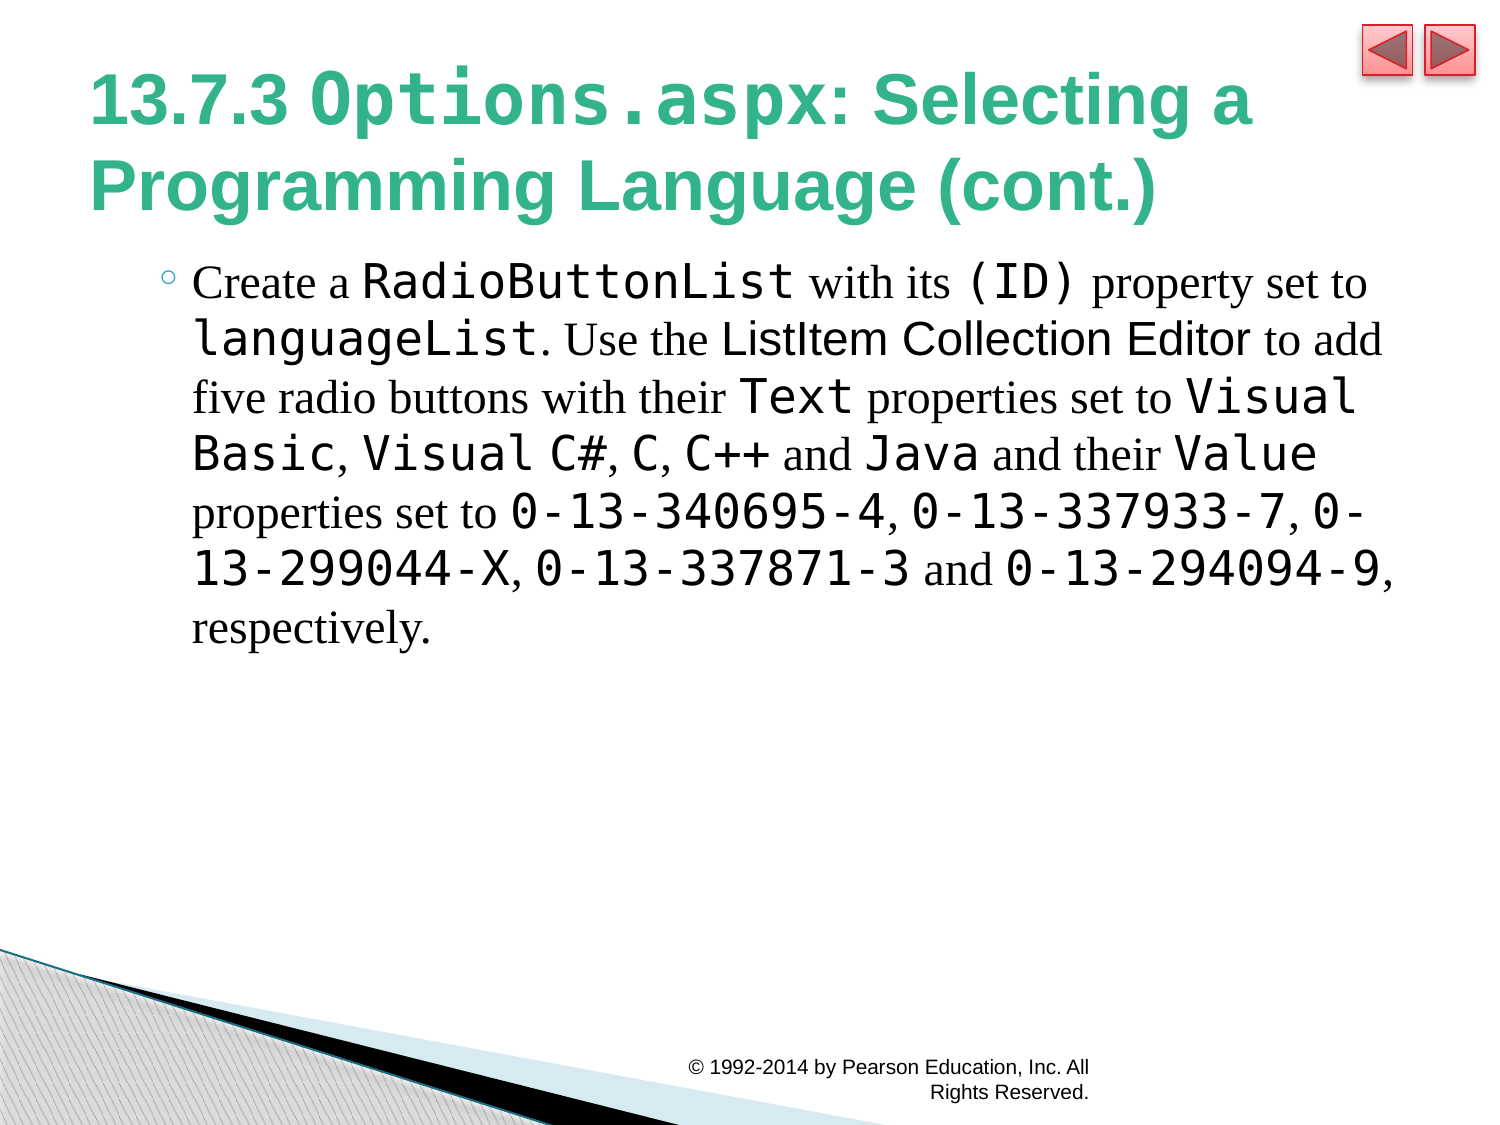

# 13.7.3 Options.aspx: Selecting a Programming Language (cont.)
Create a RadioButtonList with its (ID) property set to languageList. Use the ListItem Collection Editor to add five radio buttons with their Text properties set to Visual Basic, Visual C#, C, C++ and Java and their Value properties set to 0-13-340695-4, 0-13-337933-7, 0-13-299044-X, 0-13-337871-3 and 0-13-294094-9, respectively.
© 1992-2014 by Pearson Education, Inc. All Rights Reserved.